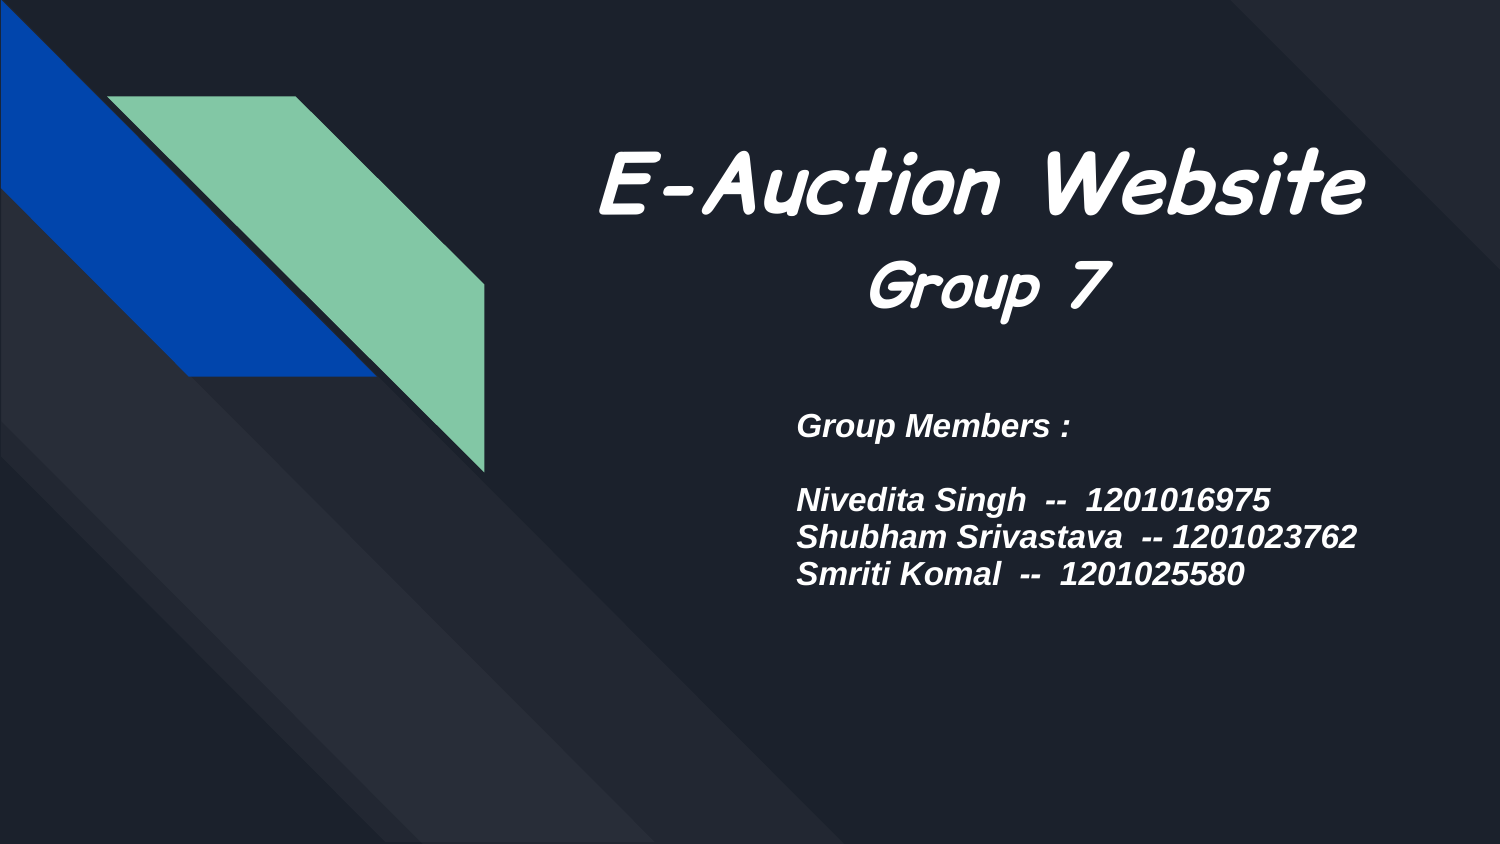

# E-Auction Website
          Group 7
Group Members :

Nivedita Singh  --  1201016975
Shubham Srivastava  -- 1201023762
Smriti Komal  --  1201025580